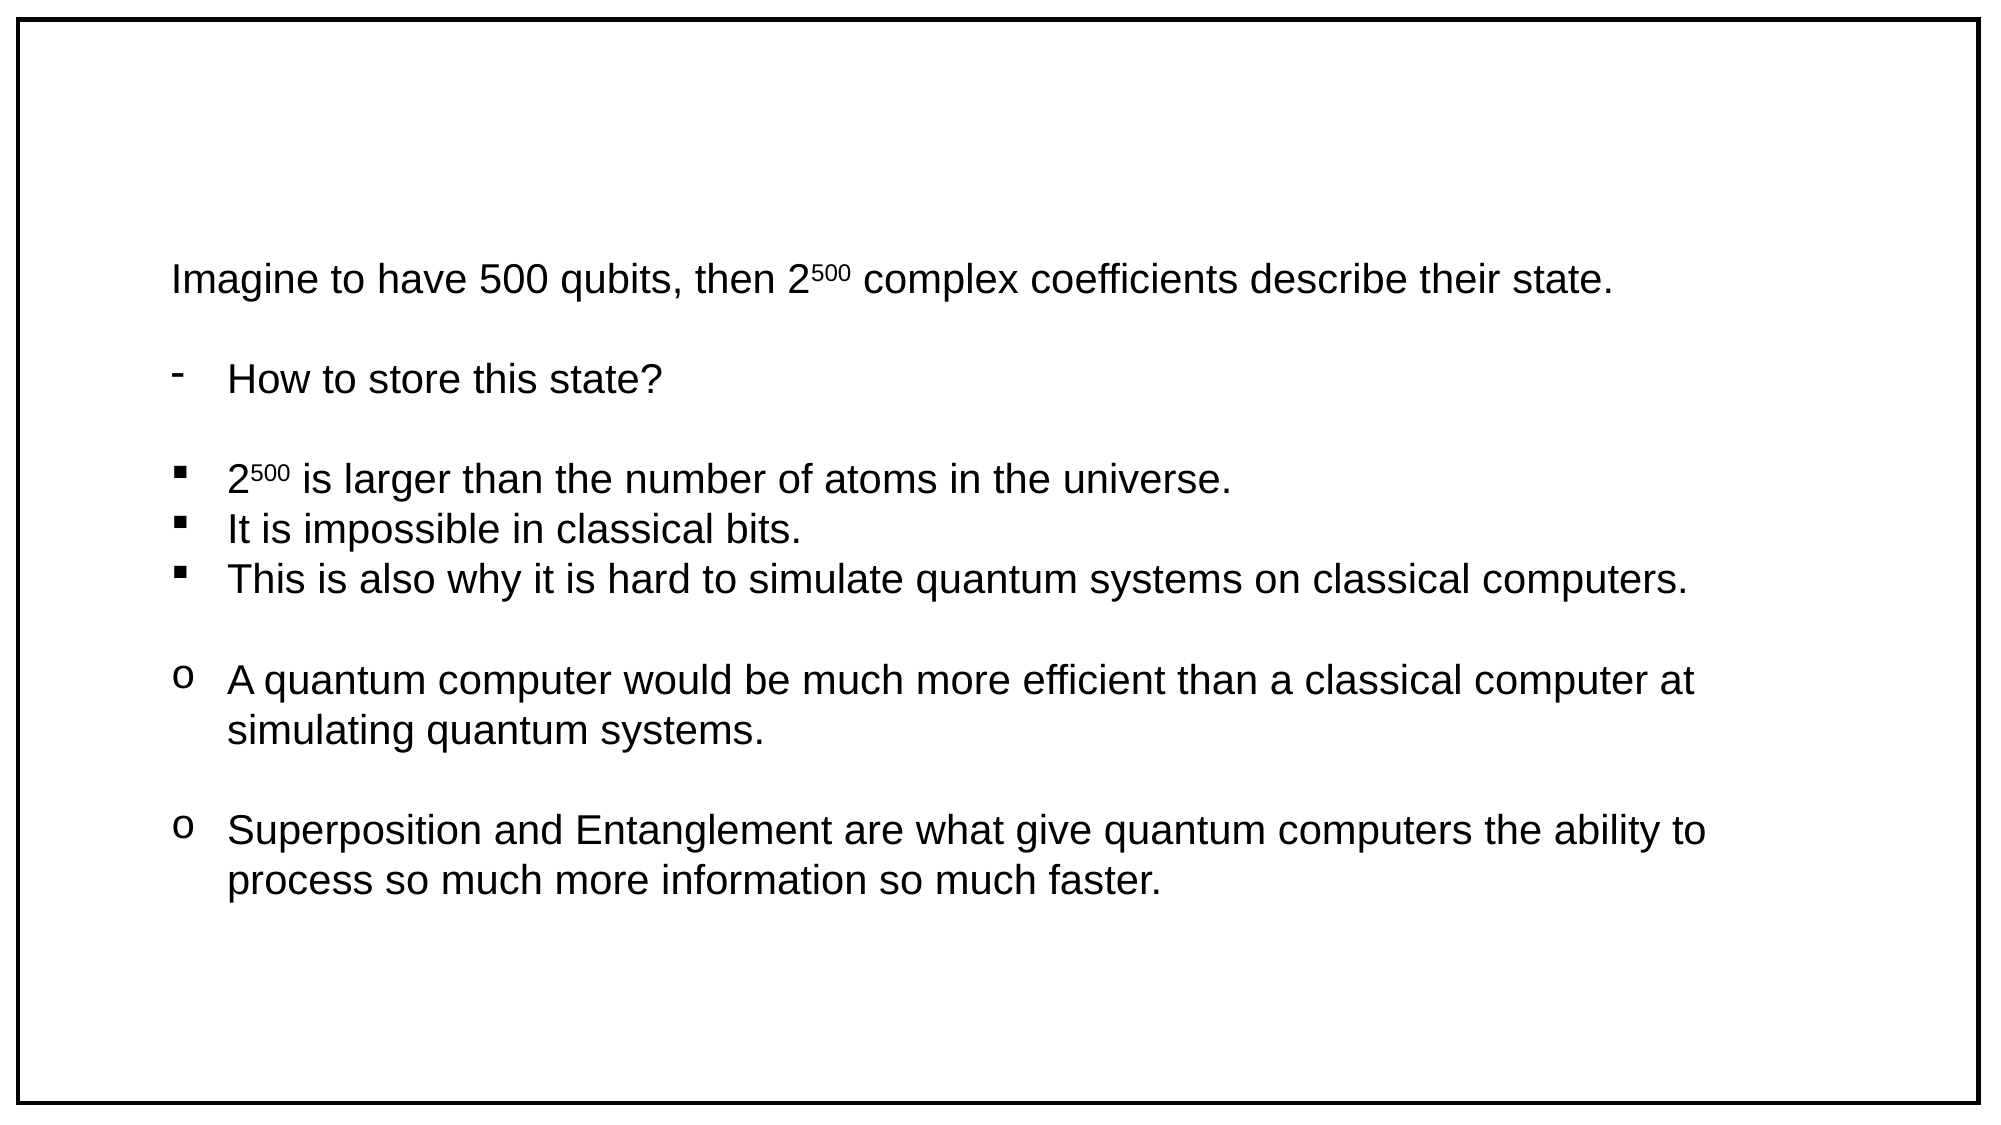

Imagine to have 500 qubits, then 2500 complex coefficients describe their state.

How to store this state?

2500 is larger than the number of atoms in the universe.
It is impossible in classical bits.
This is also why it is hard to simulate quantum systems on classical computers.

A quantum computer would be much more efficient than a classical computer at simulating quantum systems.

Superposition and Entanglement are what give quantum computers the ability to process so much more information so much faster.